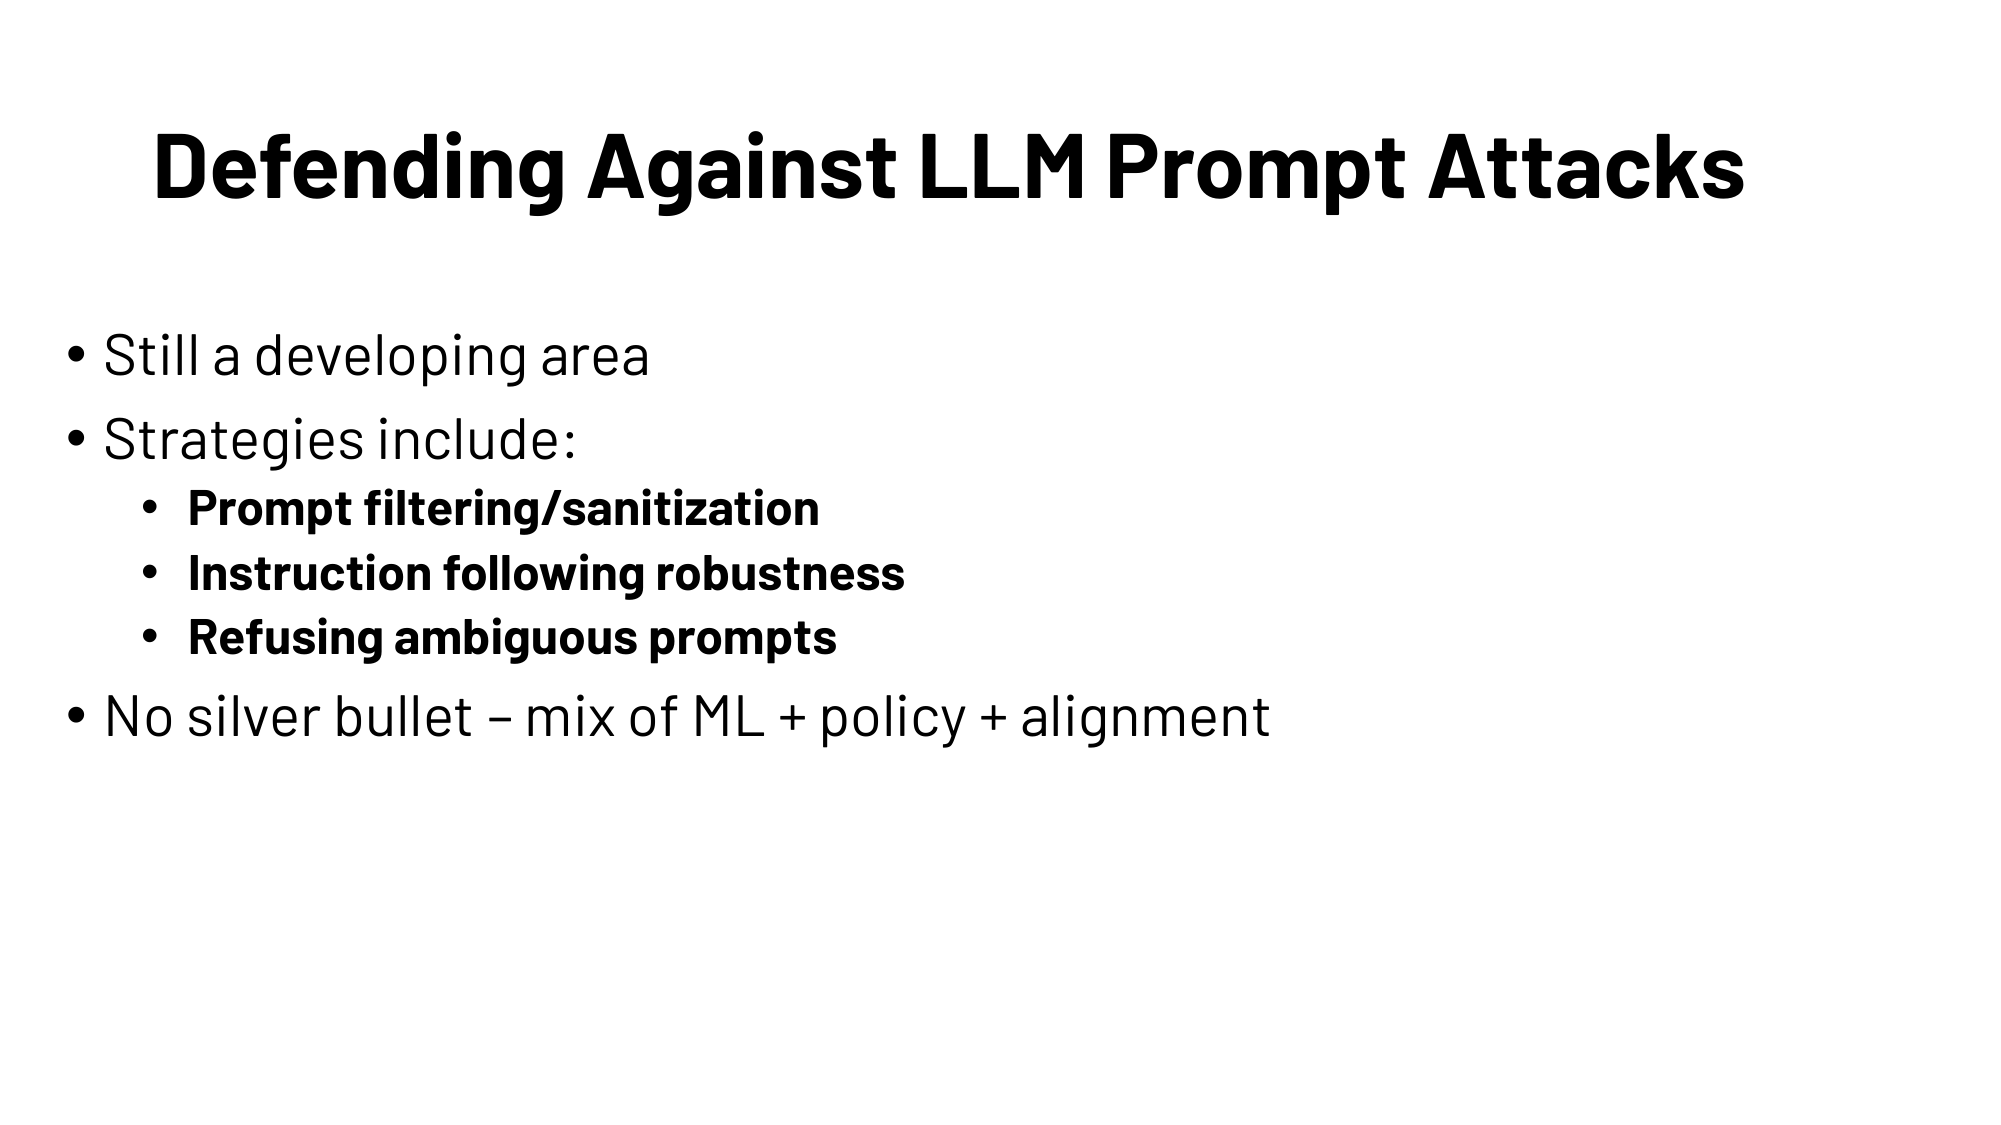

# Defending Against LLM Prompt Attacks
Still a developing area
Strategies include:
Prompt filtering/sanitization
Instruction following robustness
Refusing ambiguous prompts
No silver bullet – mix of ML + policy + alignment